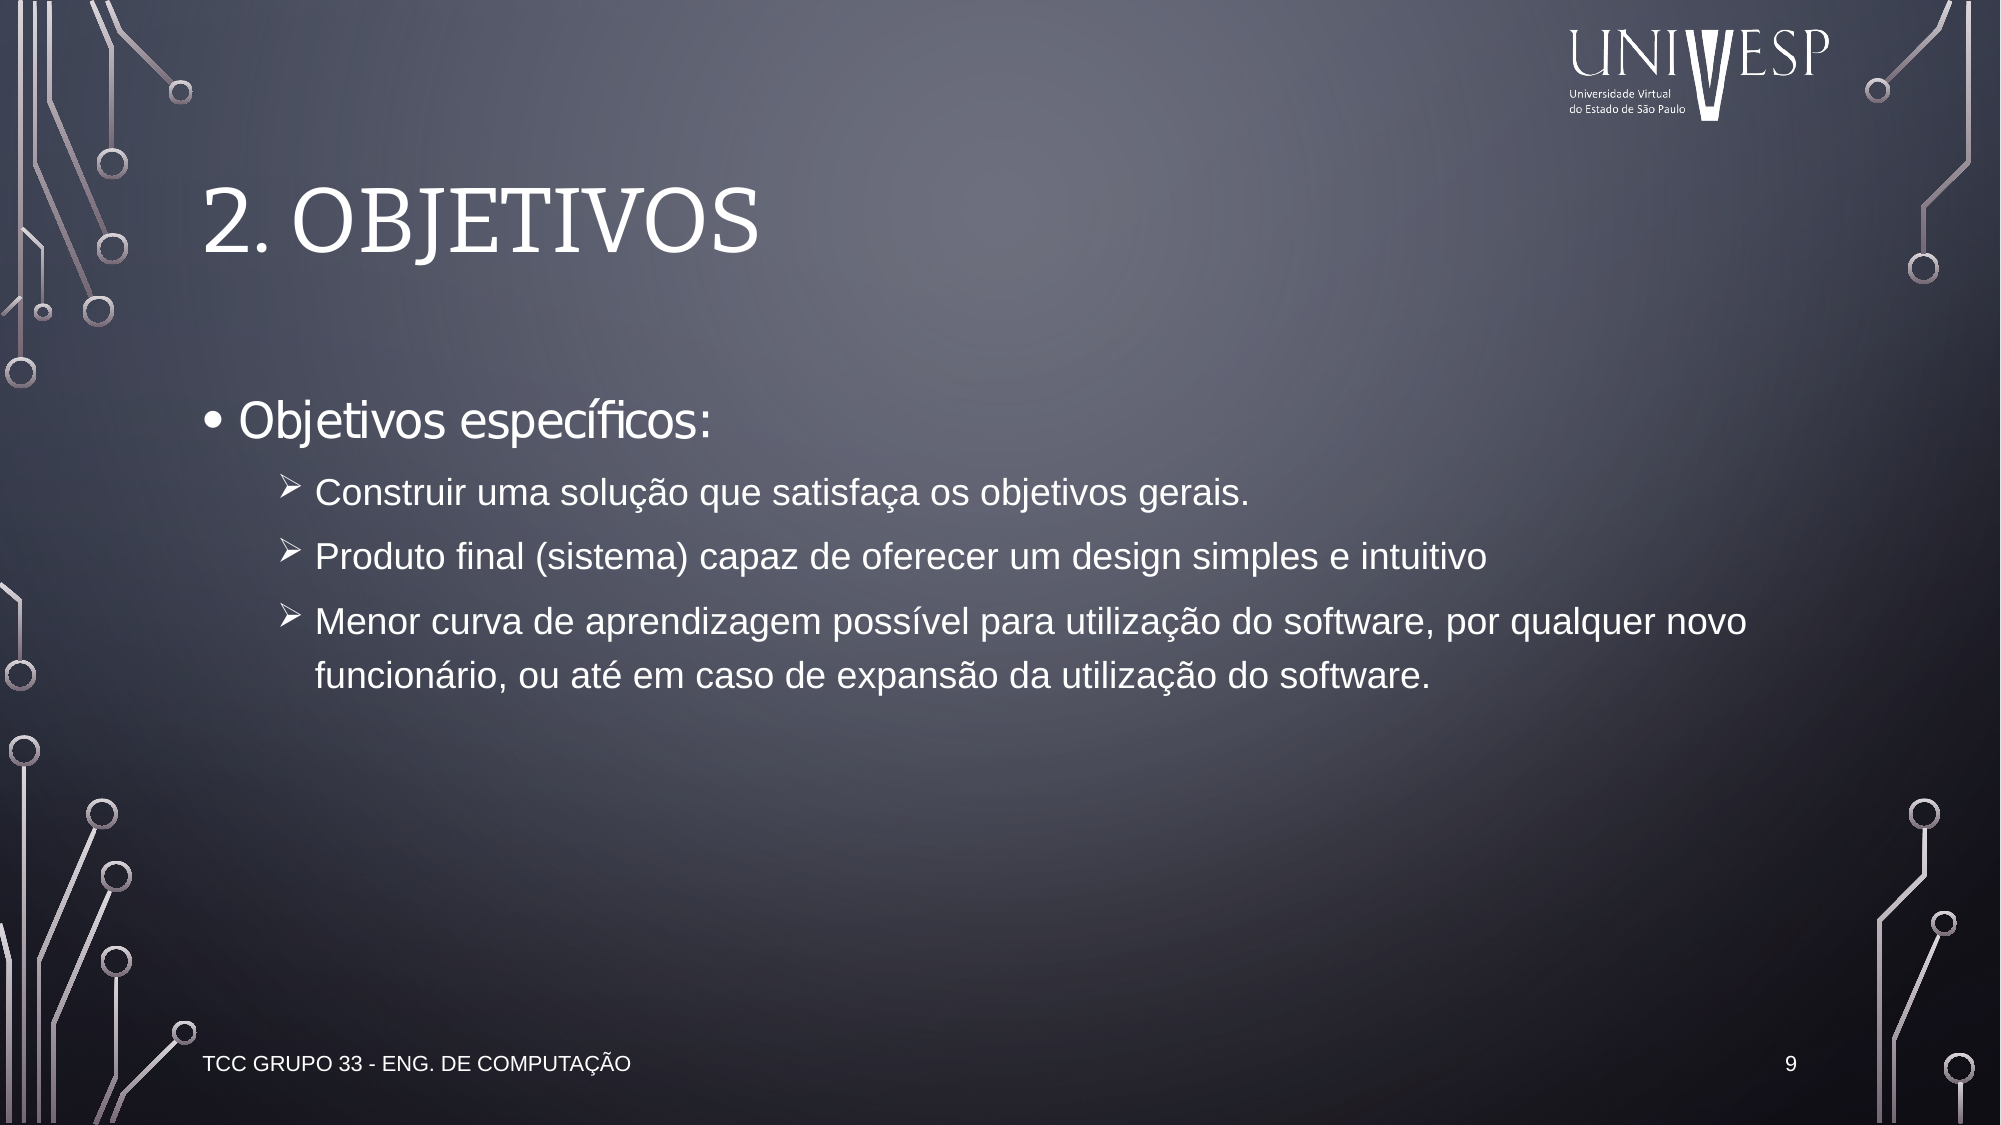

# 2. Objetivos
Objetivos específicos:
Construir uma solução que satisfaça os objetivos gerais.
Produto final (sistema) capaz de oferecer um design simples e intuitivo
Menor curva de aprendizagem possível para utilização do software, por qualquer novo funcionário, ou até em caso de expansão da utilização do software.
9
TCC Grupo 33 - Eng. de Computação